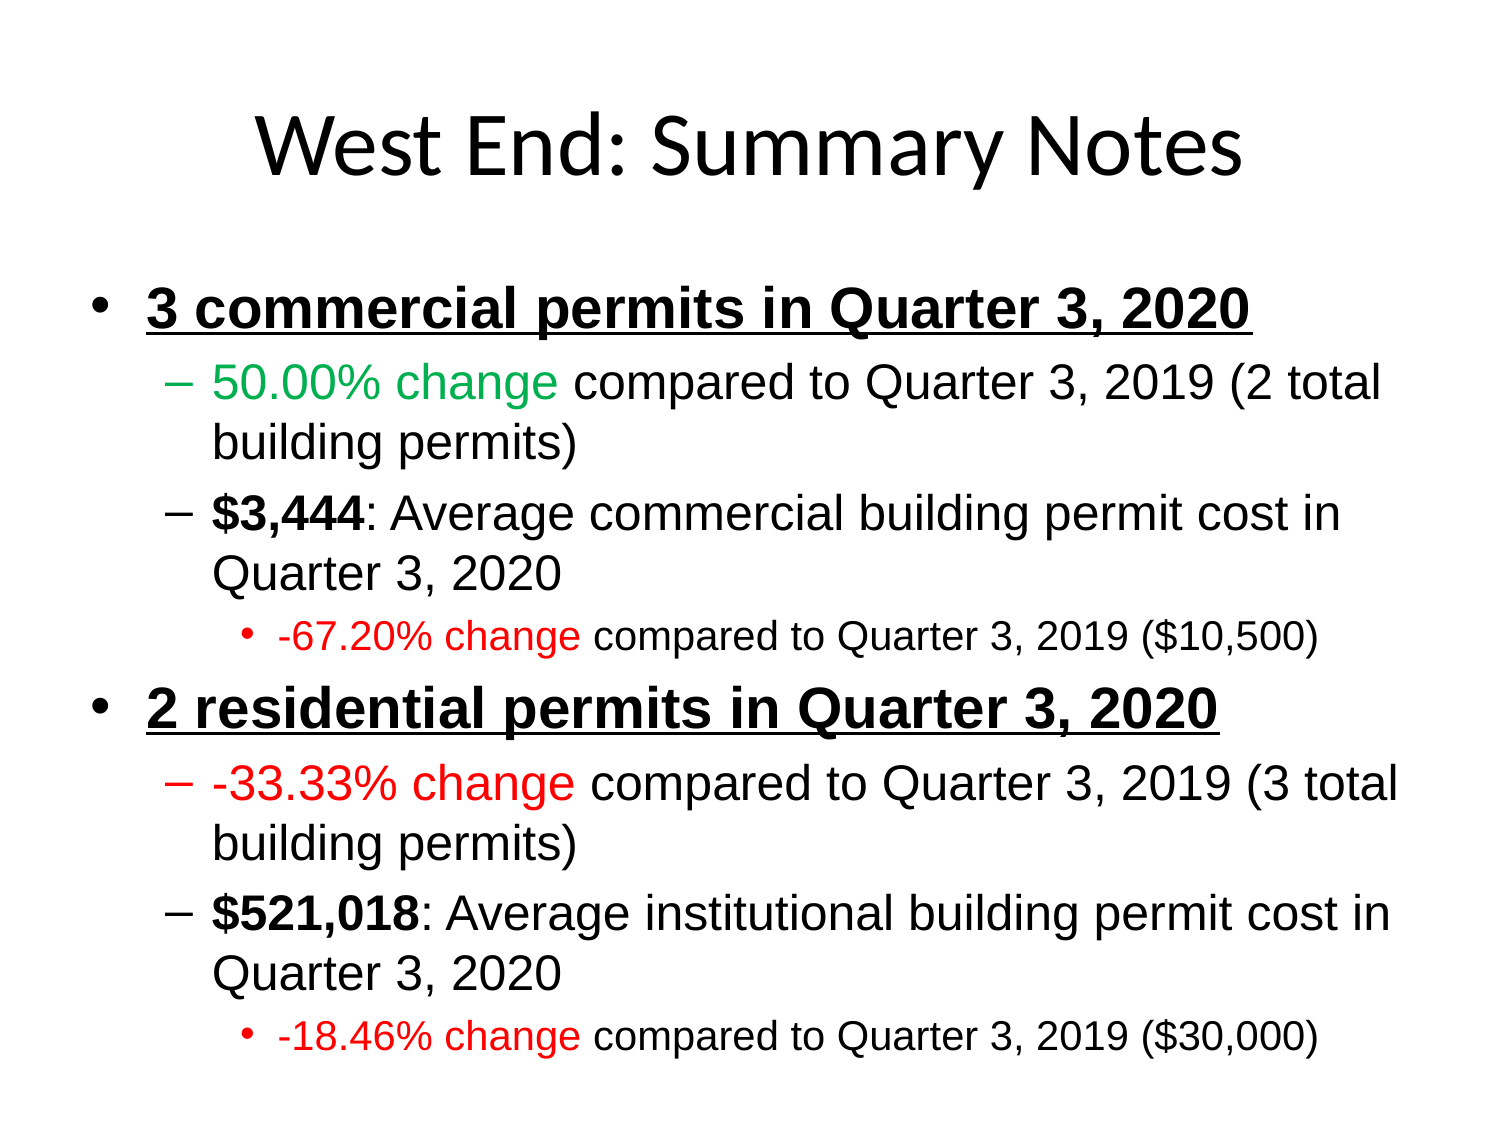

# West End: Summary Notes
3 commercial permits in Quarter 3, 2020
50.00% change compared to Quarter 3, 2019 (2 total building permits)
$3,444: Average commercial building permit cost in Quarter 3, 2020
-67.20% change compared to Quarter 3, 2019 ($10,500)
2 residential permits in Quarter 3, 2020
-33.33% change compared to Quarter 3, 2019 (3 total building permits)
$521,018: Average institutional building permit cost in Quarter 3, 2020
-18.46% change compared to Quarter 3, 2019 ($30,000)